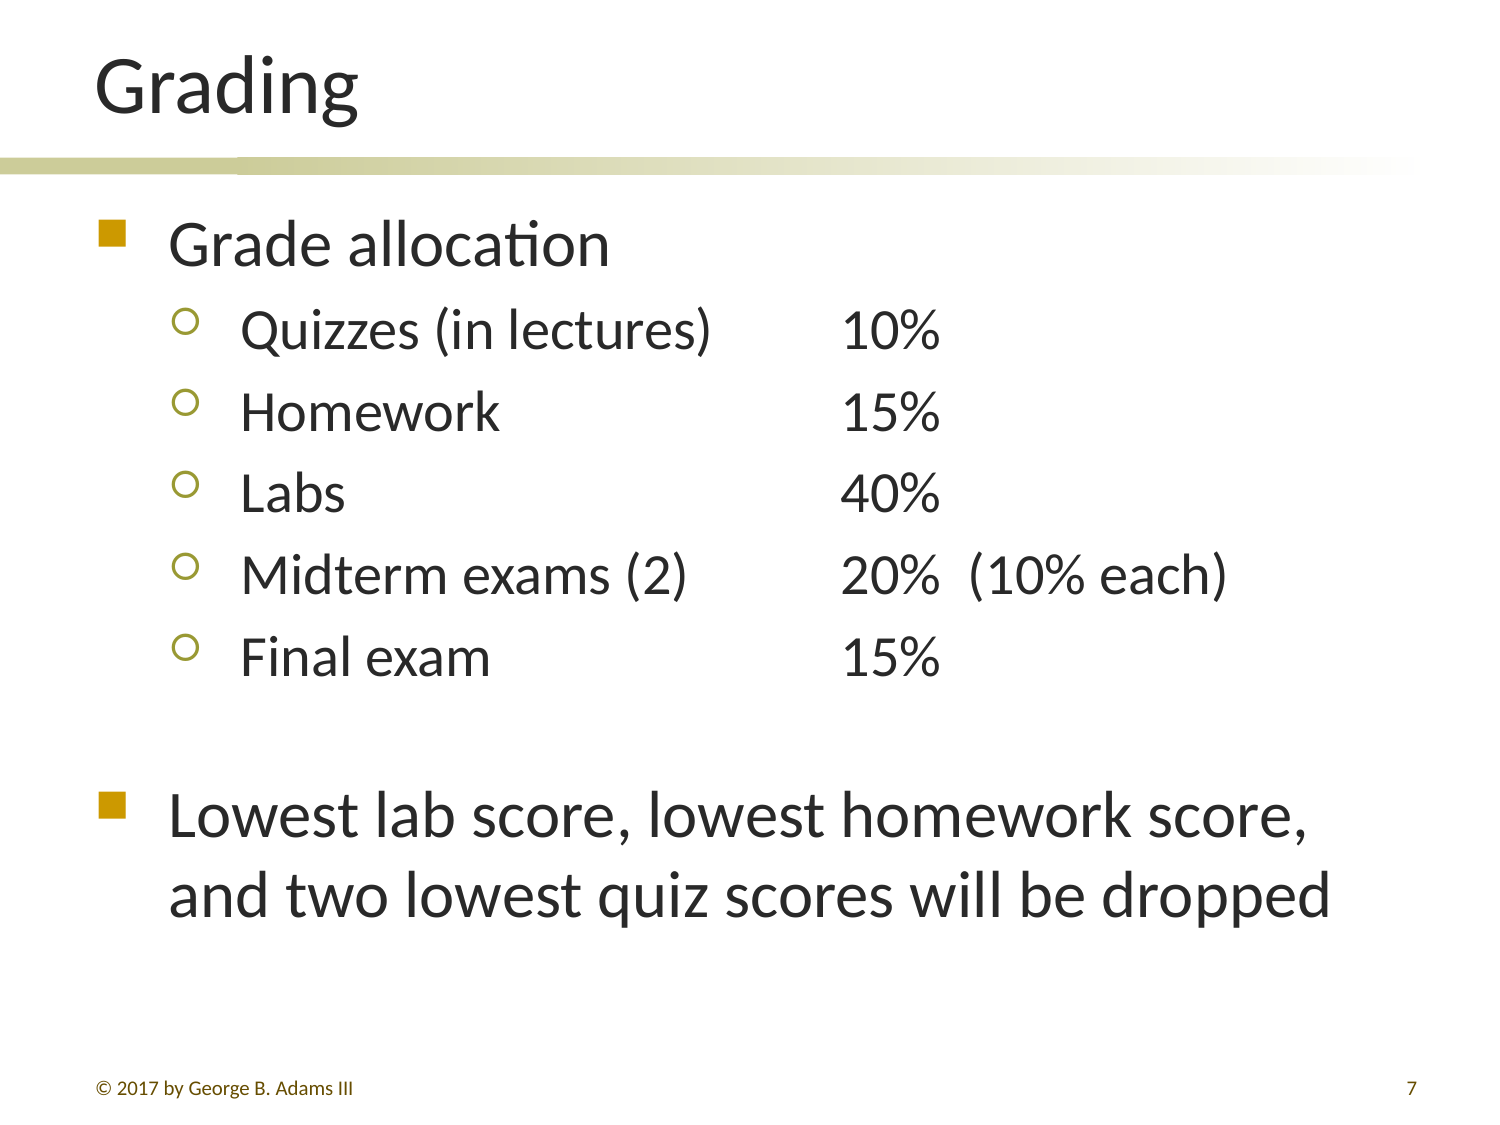

# Grading
Grade allocation
Quizzes (in lectures)	10%
Homework			15%
Labs				40%
Midterm exams (2)		20%  (10% each)
Final exam			15%
Lowest lab score, lowest homework score, and two lowest quiz scores will be dropped
© 2017 by George B. Adams III
7